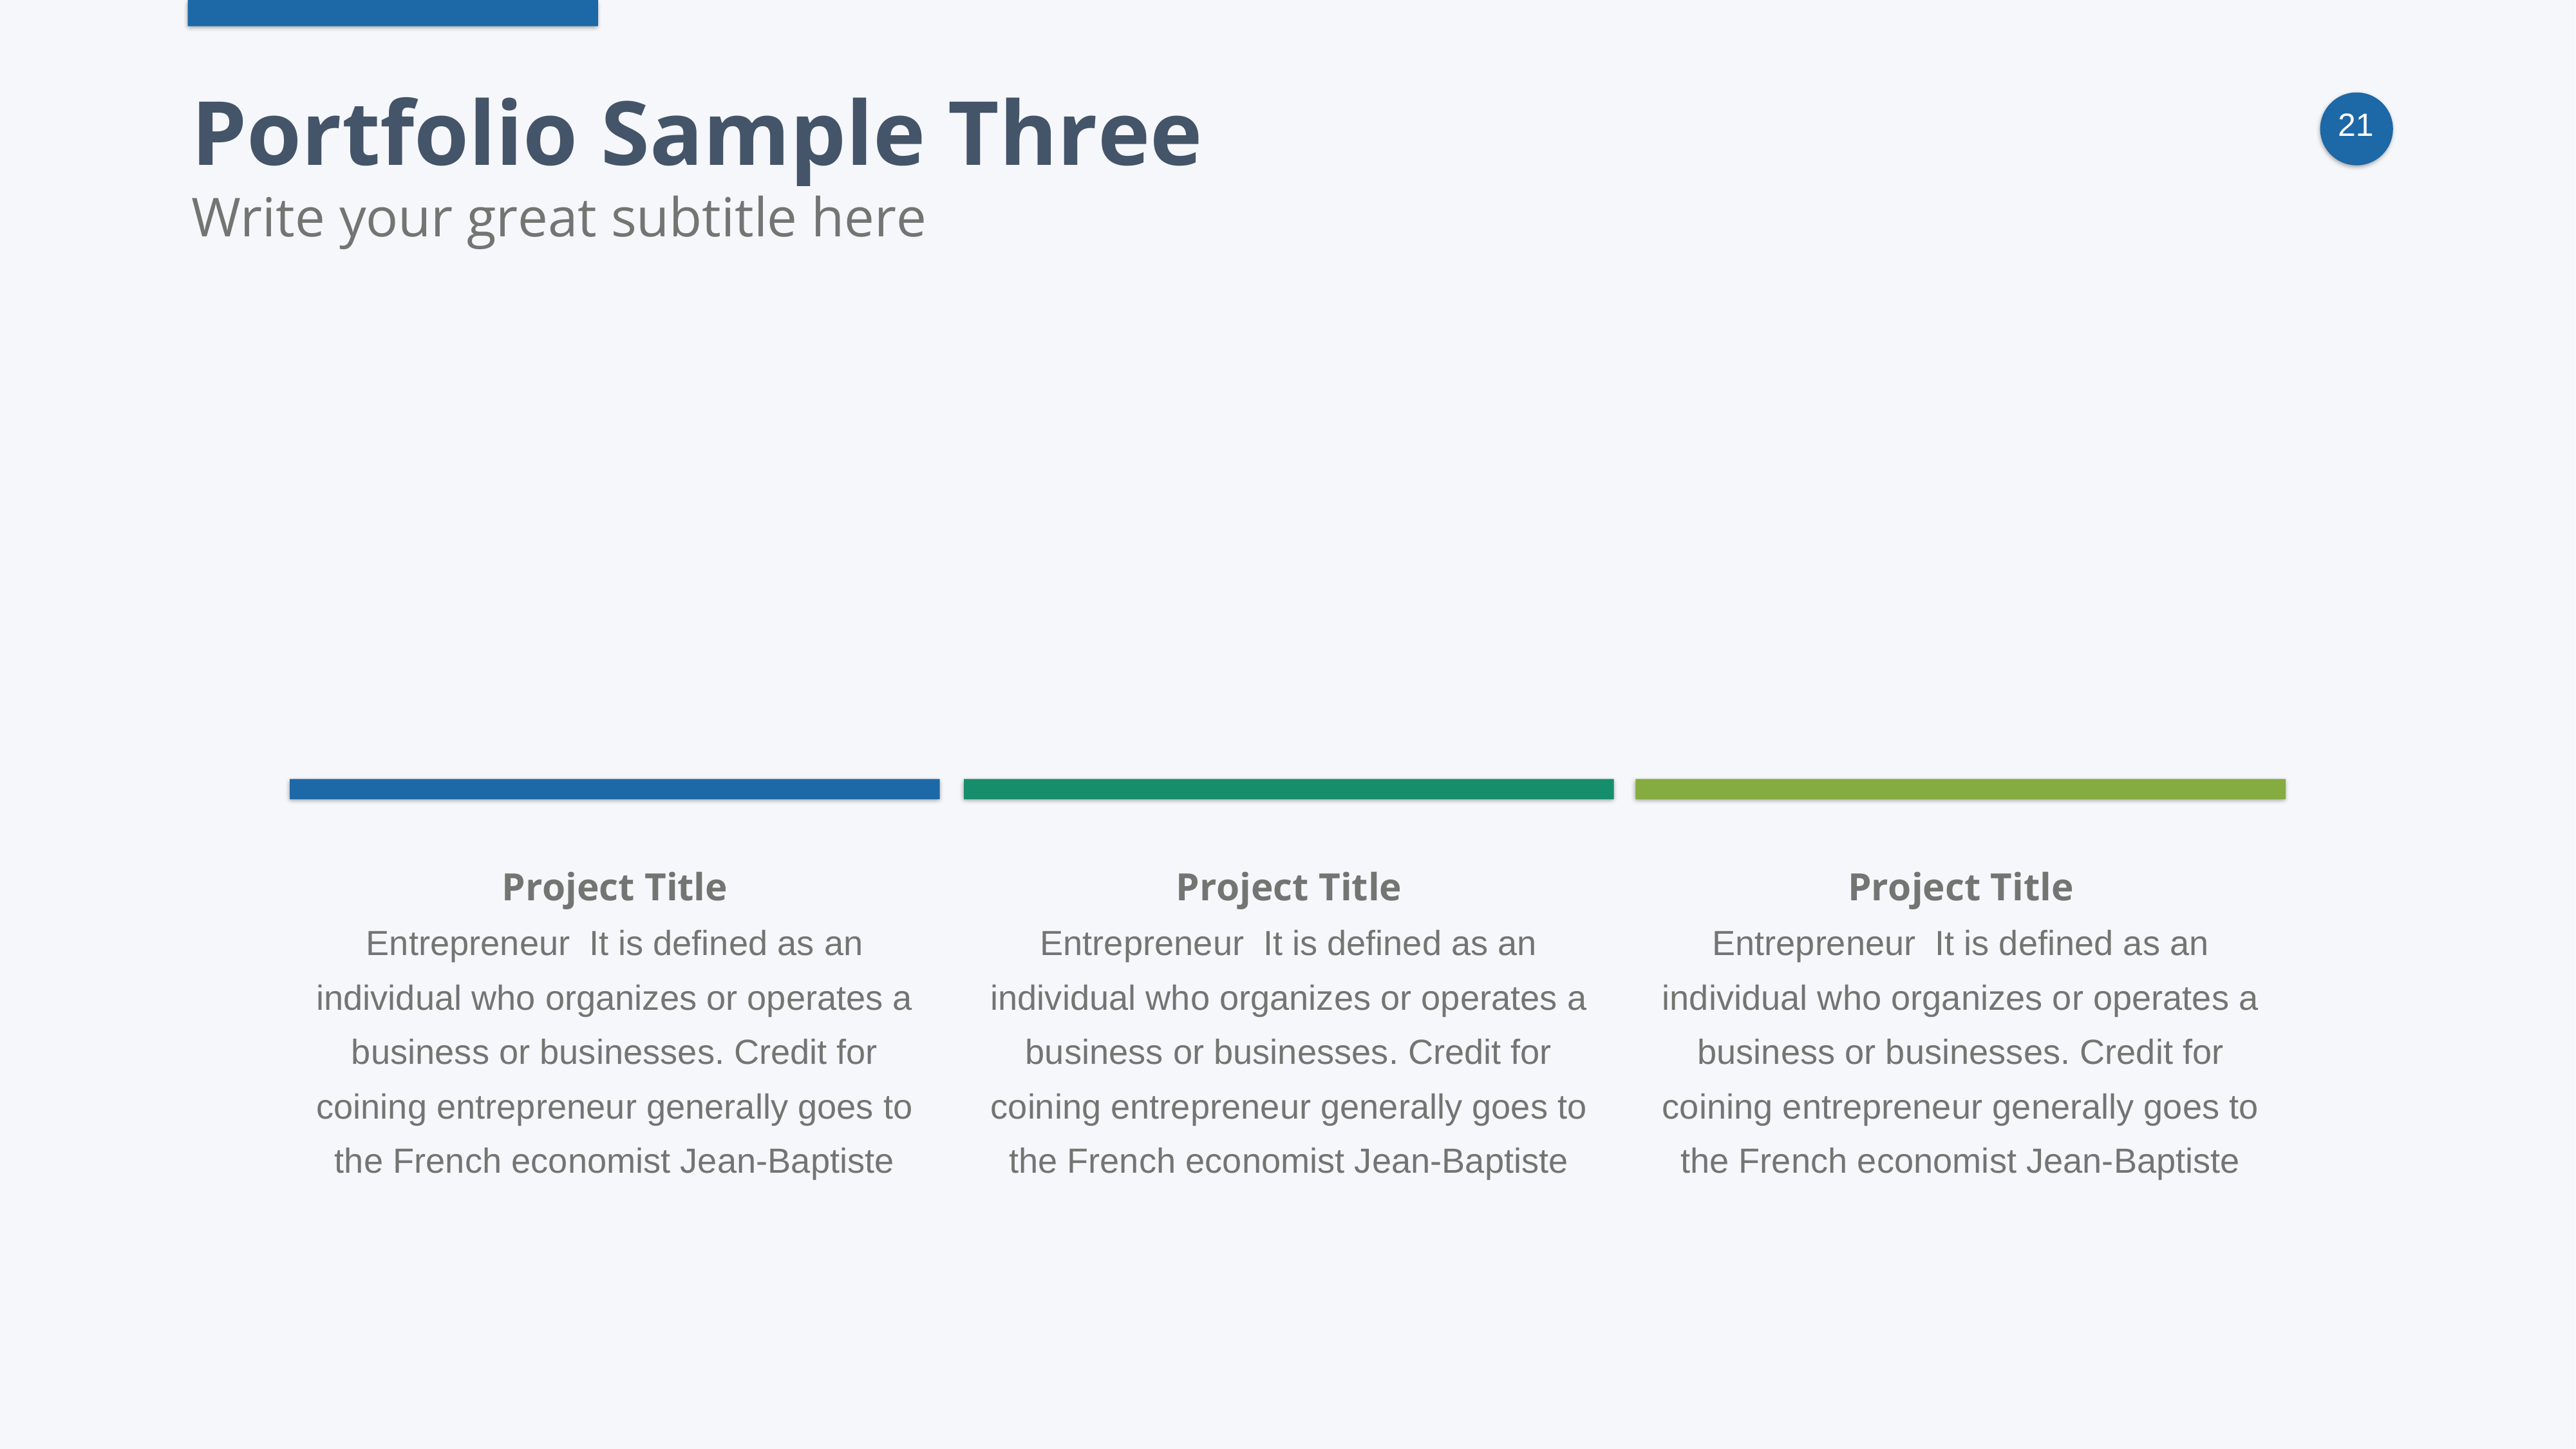

Portfolio Sample Three
Write your great subtitle here

Project Title
Entrepreneur  It is defined as an individual who organizes or operates a business or businesses. Credit for coining entrepreneur generally goes to the French economist Jean-Baptiste
Project Title
Entrepreneur  It is defined as an individual who organizes or operates a business or businesses. Credit for coining entrepreneur generally goes to the French economist Jean-Baptiste
Project Title
Entrepreneur  It is defined as an individual who organizes or operates a business or businesses. Credit for coining entrepreneur generally goes to the French economist Jean-Baptiste